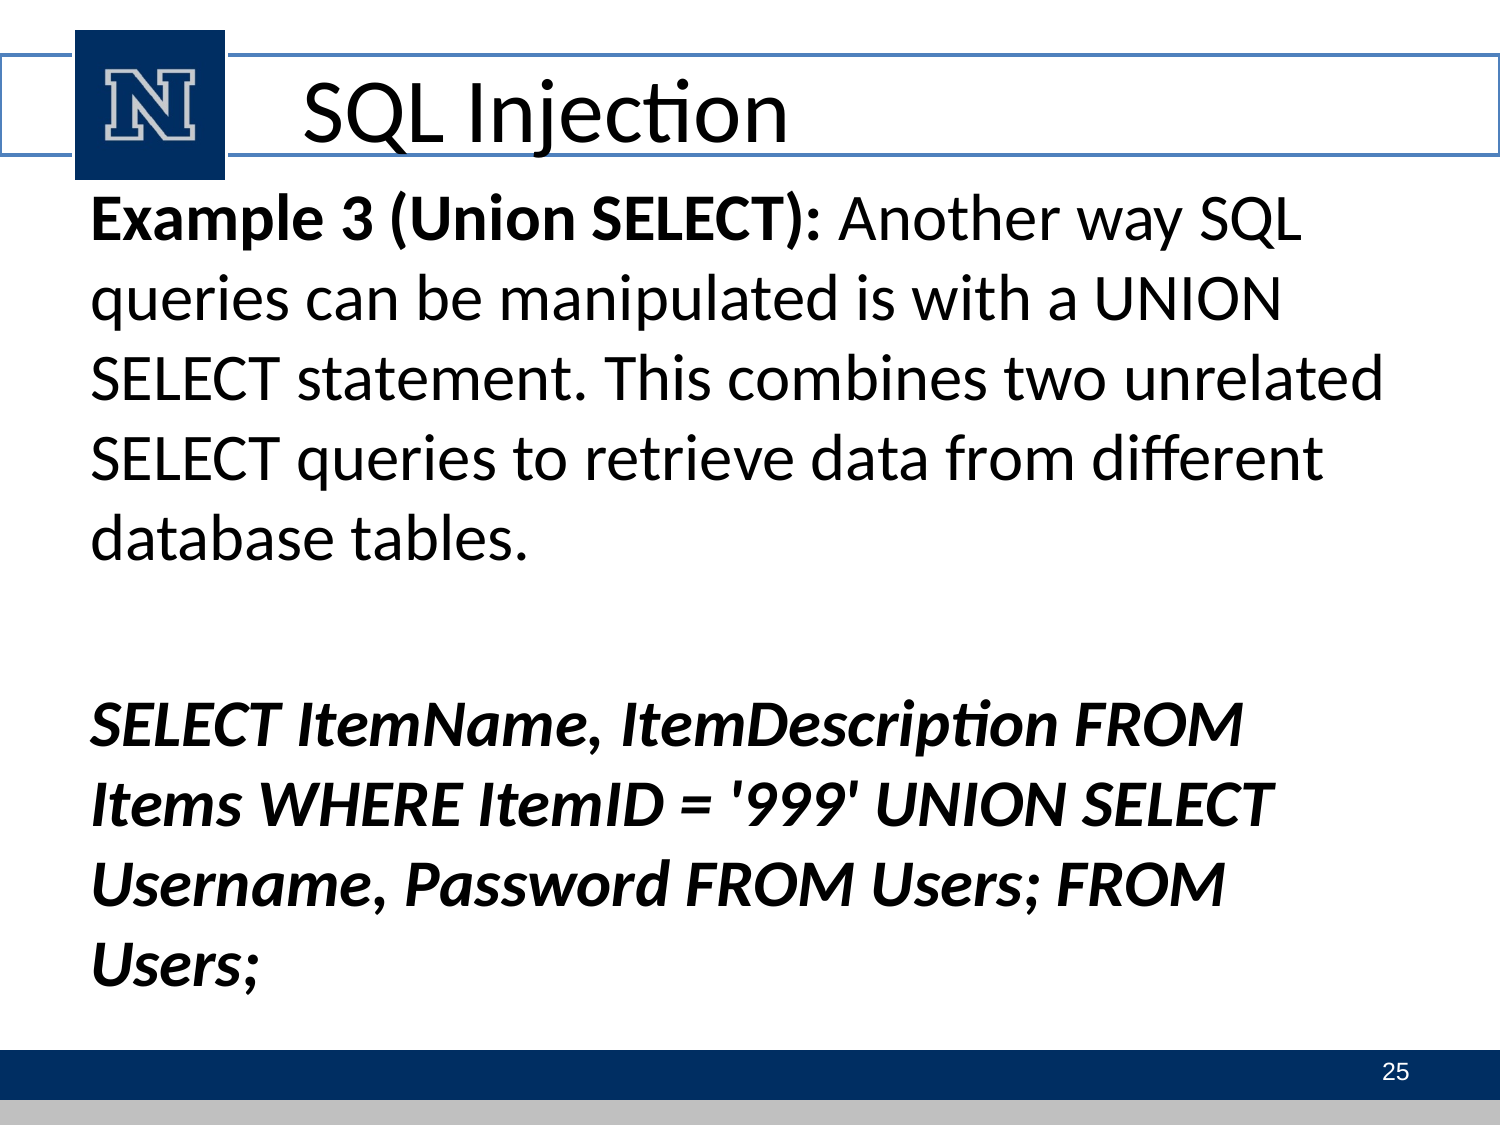

# SQL Injection
Example 3 (Union SELECT): Another way SQL queries can be manipulated is with a UNION SELECT statement. This combines two unrelated SELECT queries to retrieve data from different database tables.

SELECT ItemName, ItemDescription FROM Items WHERE ItemID = '999' UNION SELECT Username, Password FROM Users; FROM Users;

25